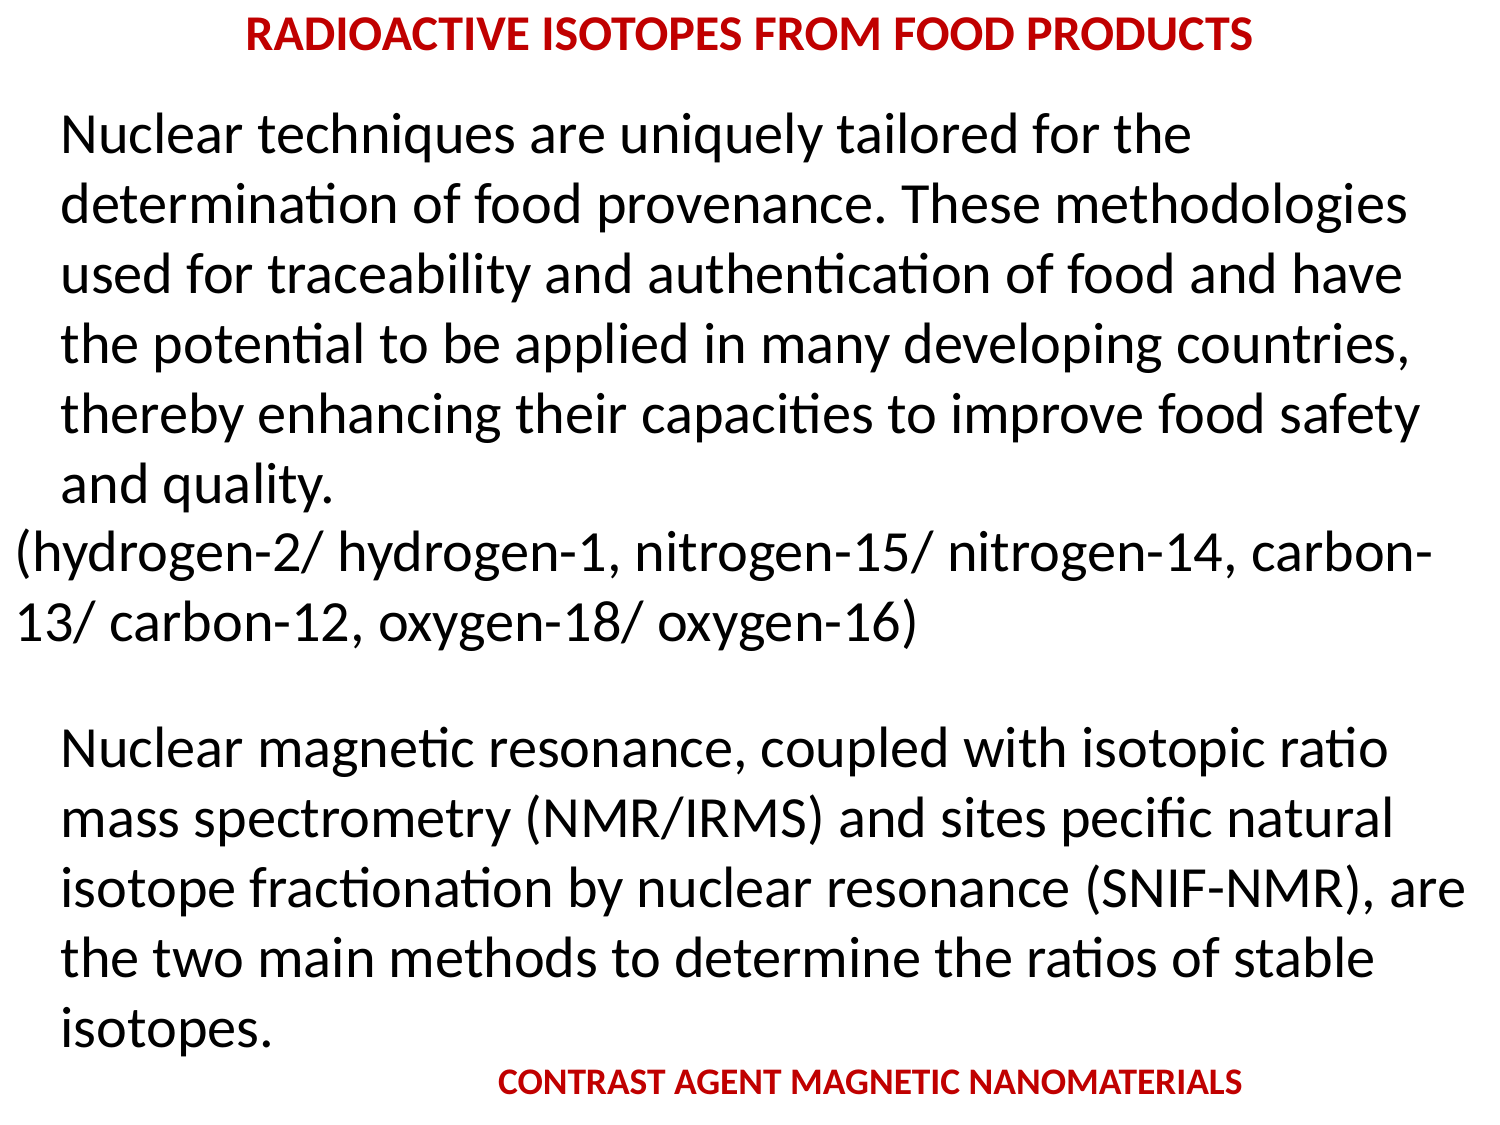

RADIOACTIVE ISOTOPES FROM FOOD PRODUCTS
Nuclear techniques are uniquely tailored for the determination of food provenance. These methodologies used for traceability and authentication of food and have the potential to be applied in many developing countries, thereby enhancing their capacities to improve food safety and quality.

(hydrogen-2/ hydrogen-1, nitrogen-15/ nitrogen-14, carbon-13/ carbon-12, oxygen-18/ oxygen-16)
Nuclear magnetic resonance, coupled with isotopic ratio mass spectrometry (NMR/IRMS) and sites pecific natural isotope fractionation by nuclear resonance (SNIF-NMR), are the two main methods to determine the ratios of stable isotopes.

62
CONTRAST AGENT MAGNETIC NANOMATERIALS